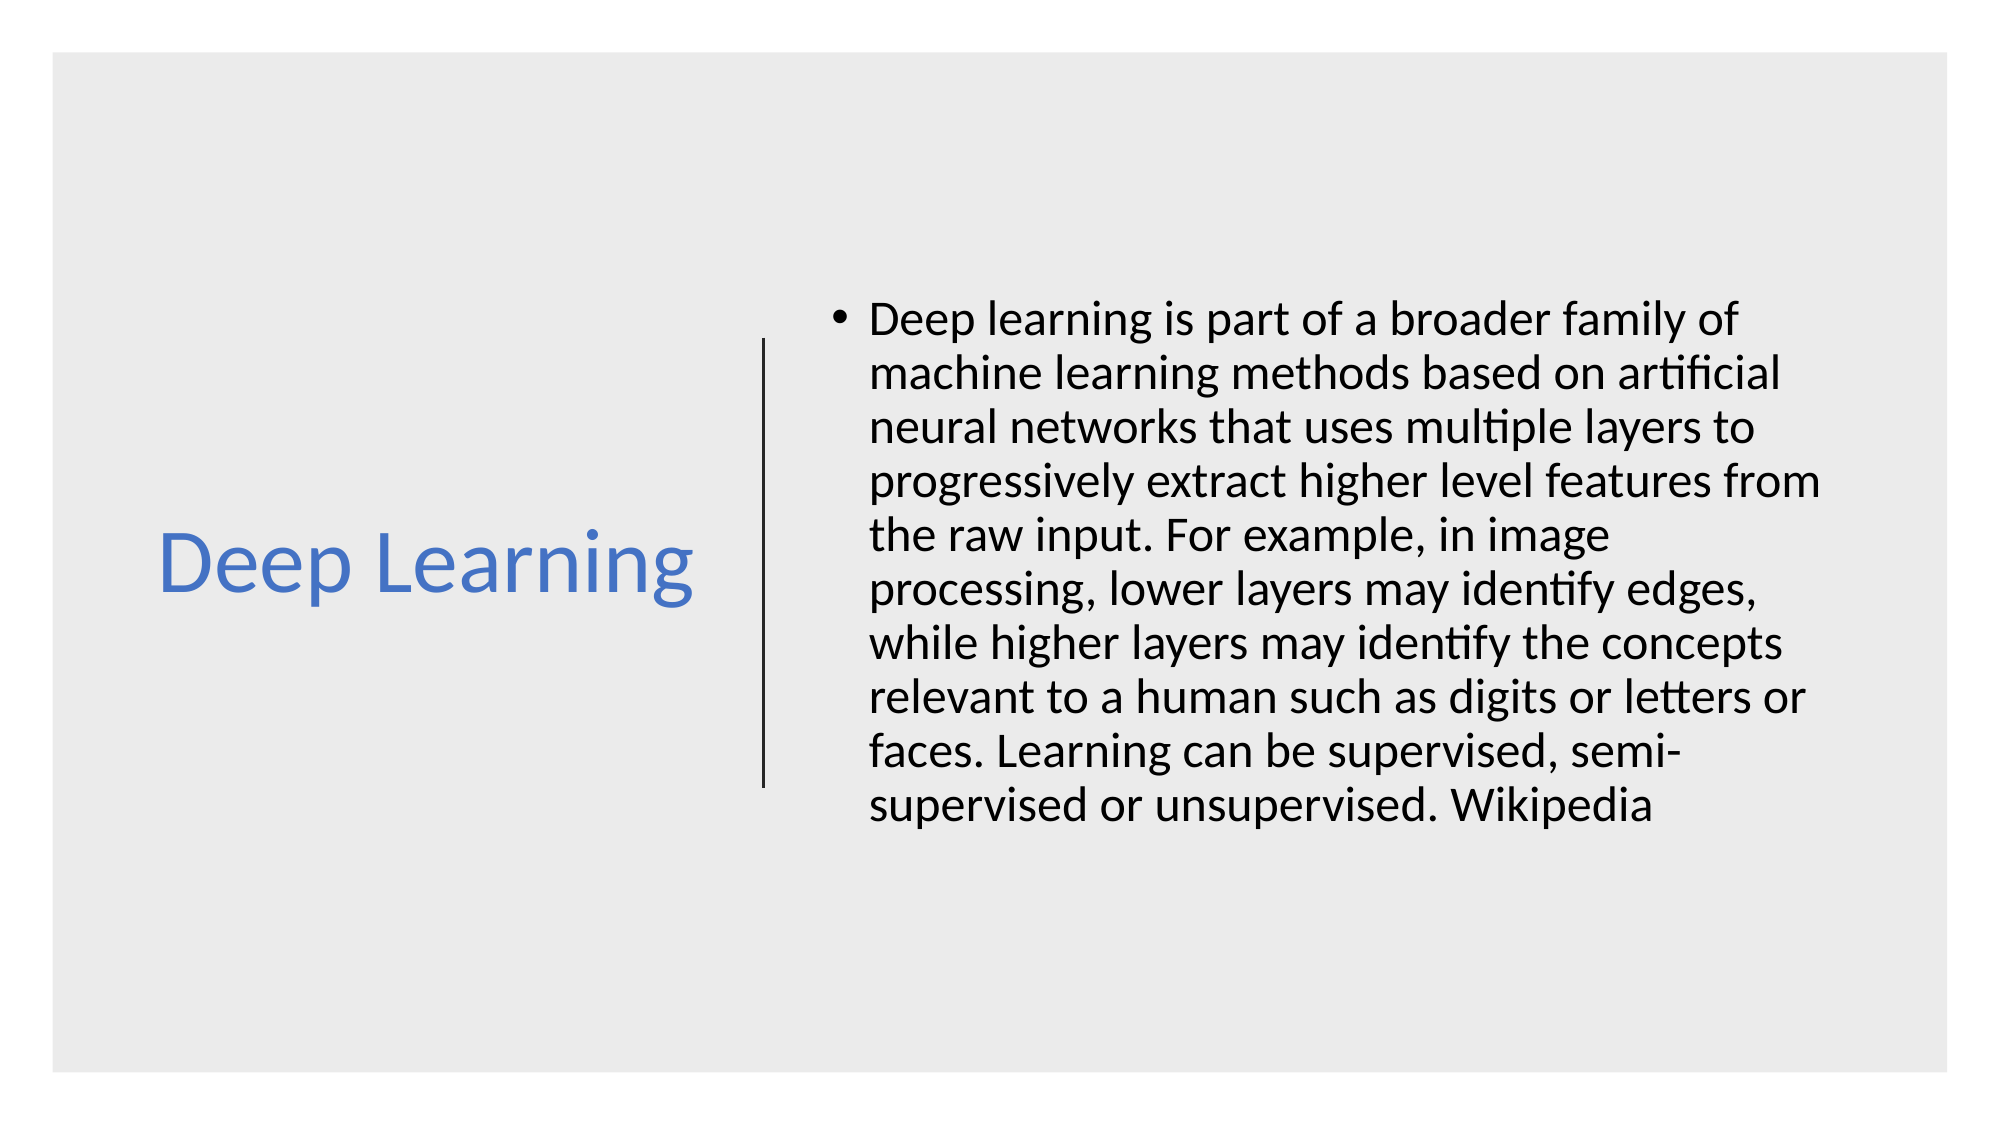

# Deep Learning
Deep learning is part of a broader family of machine learning methods based on artificial neural networks that uses multiple layers to progressively extract higher level features from the raw input. For example, in image processing, lower layers may identify edges, while higher layers may identify the concepts relevant to a human such as digits or letters or faces. Learning can be supervised, semi-supervised or unsupervised. Wikipedia